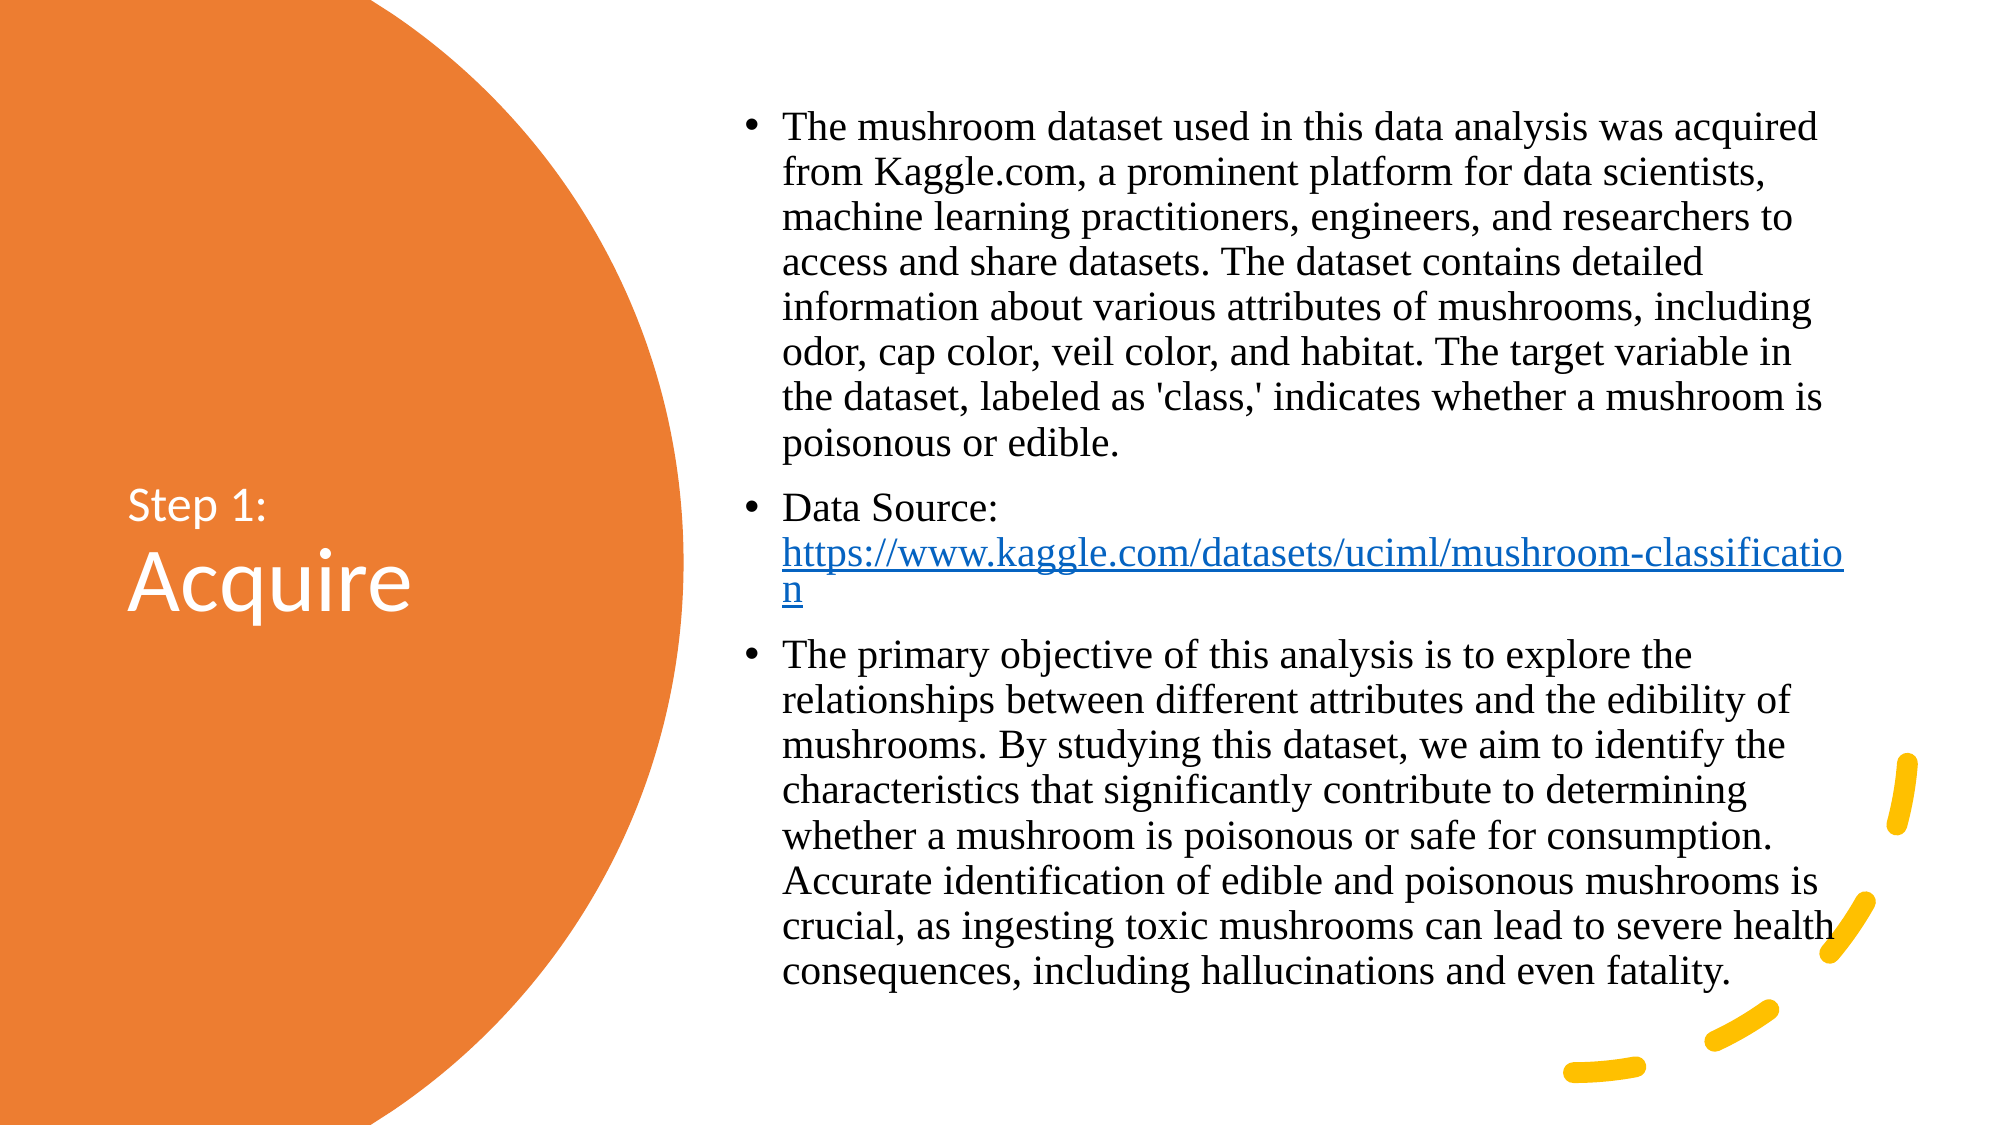

The mushroom dataset used in this data analysis was acquired from Kaggle.com, a prominent platform for data scientists, machine learning practitioners, engineers, and researchers to access and share datasets. The dataset contains detailed information about various attributes of mushrooms, including odor, cap color, veil color, and habitat. The target variable in the dataset, labeled as 'class,' indicates whether a mushroom is poisonous or edible.
Data Source: https://www.kaggle.com/datasets/uciml/mushroom-classification
The primary objective of this analysis is to explore the relationships between different attributes and the edibility of mushrooms. By studying this dataset, we aim to identify the characteristics that significantly contribute to determining whether a mushroom is poisonous or safe for consumption. Accurate identification of edible and poisonous mushrooms is crucial, as ingesting toxic mushrooms can lead to severe health consequences, including hallucinations and even fatality.

# Step 1: Acquire